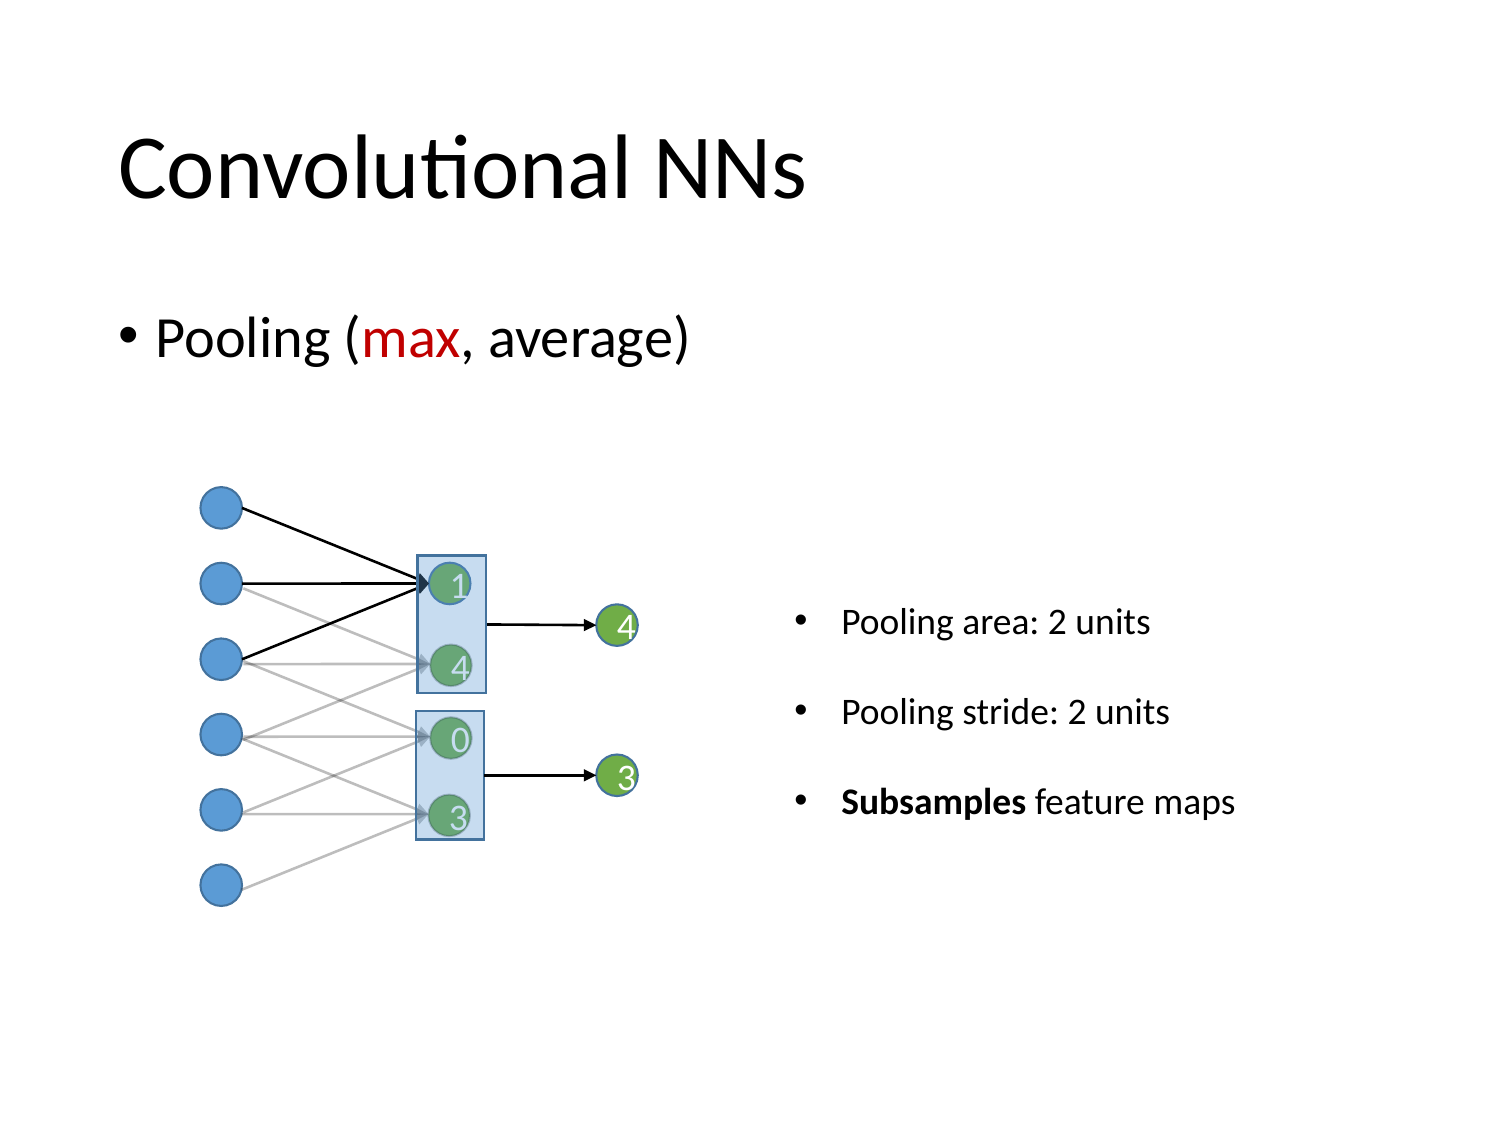

# Convolutional NNs
Pooling (max, average)

1

Pooling area: 2 units

Pooling stride: 2 units

Subsamples feature maps
4

4

0
3

3